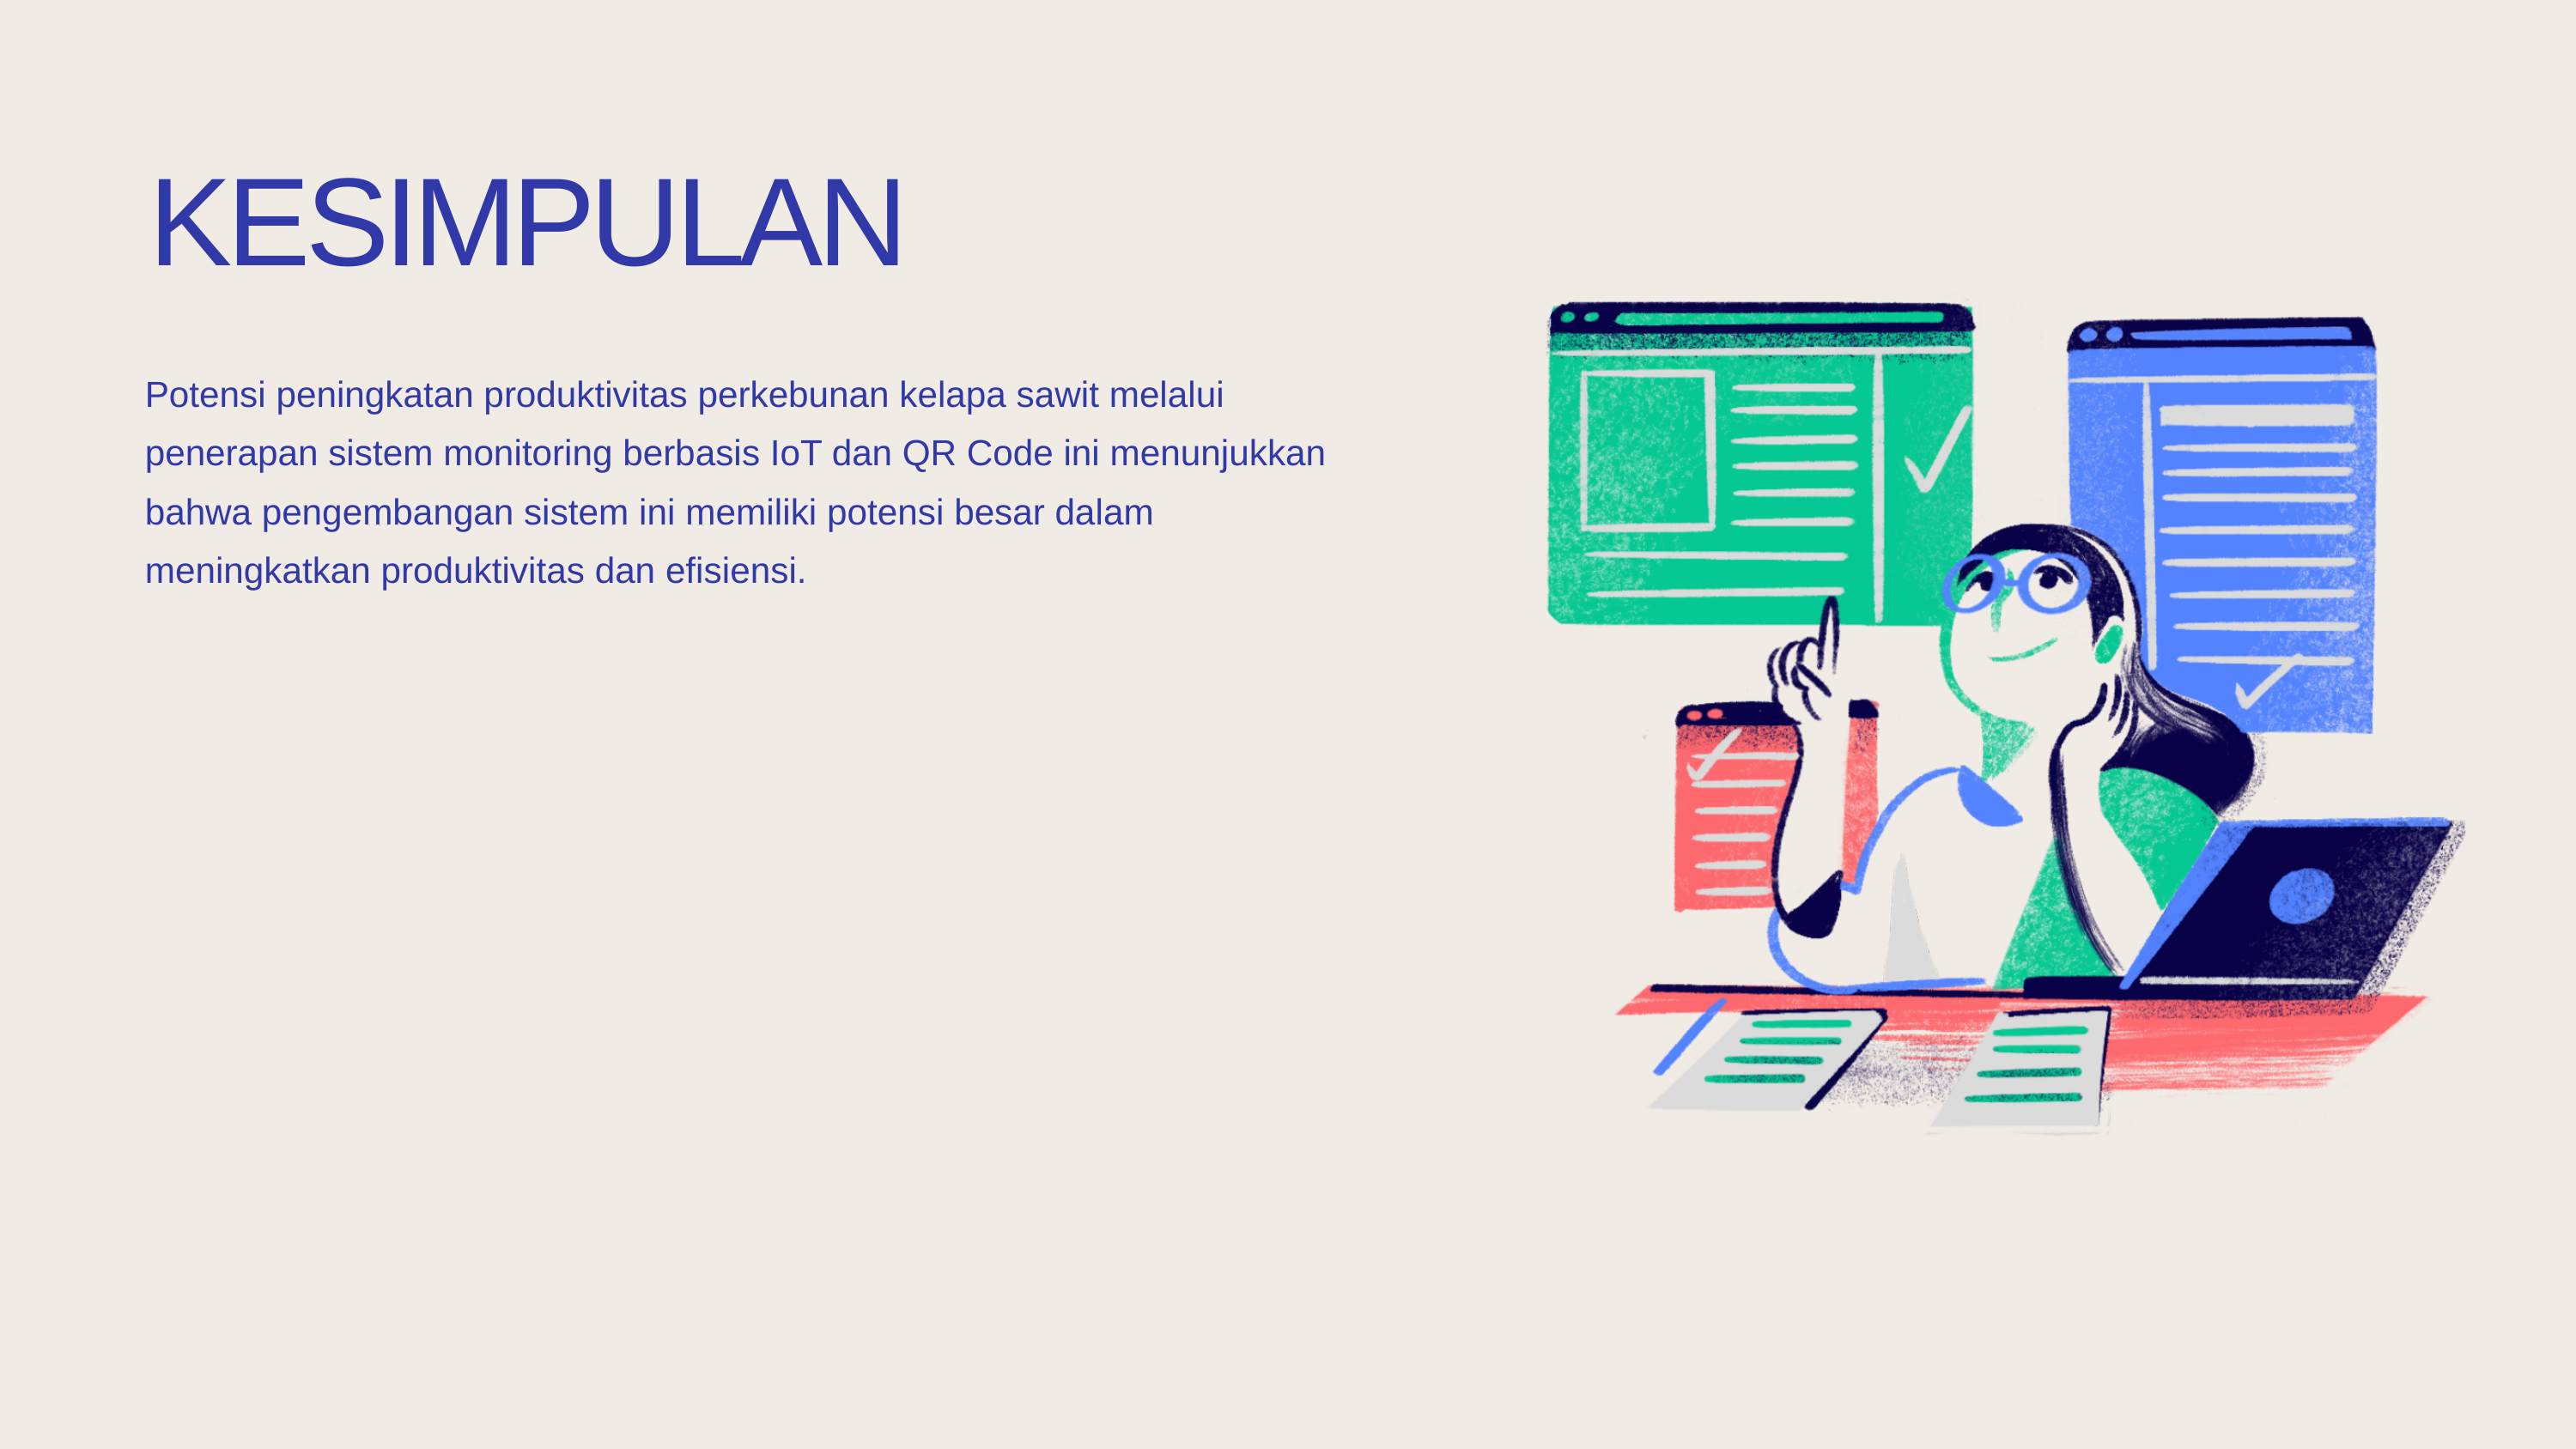

KESIMPULAN

Potensi peningkatan produktivitas perkebunan kelapa sawit melalui penerapan sistem monitoring berbasis IoT dan QR Code ini menunjukkan bahwa pengembangan sistem ini memiliki potensi besar dalam meningkatkan produktivitas dan efisiensi.